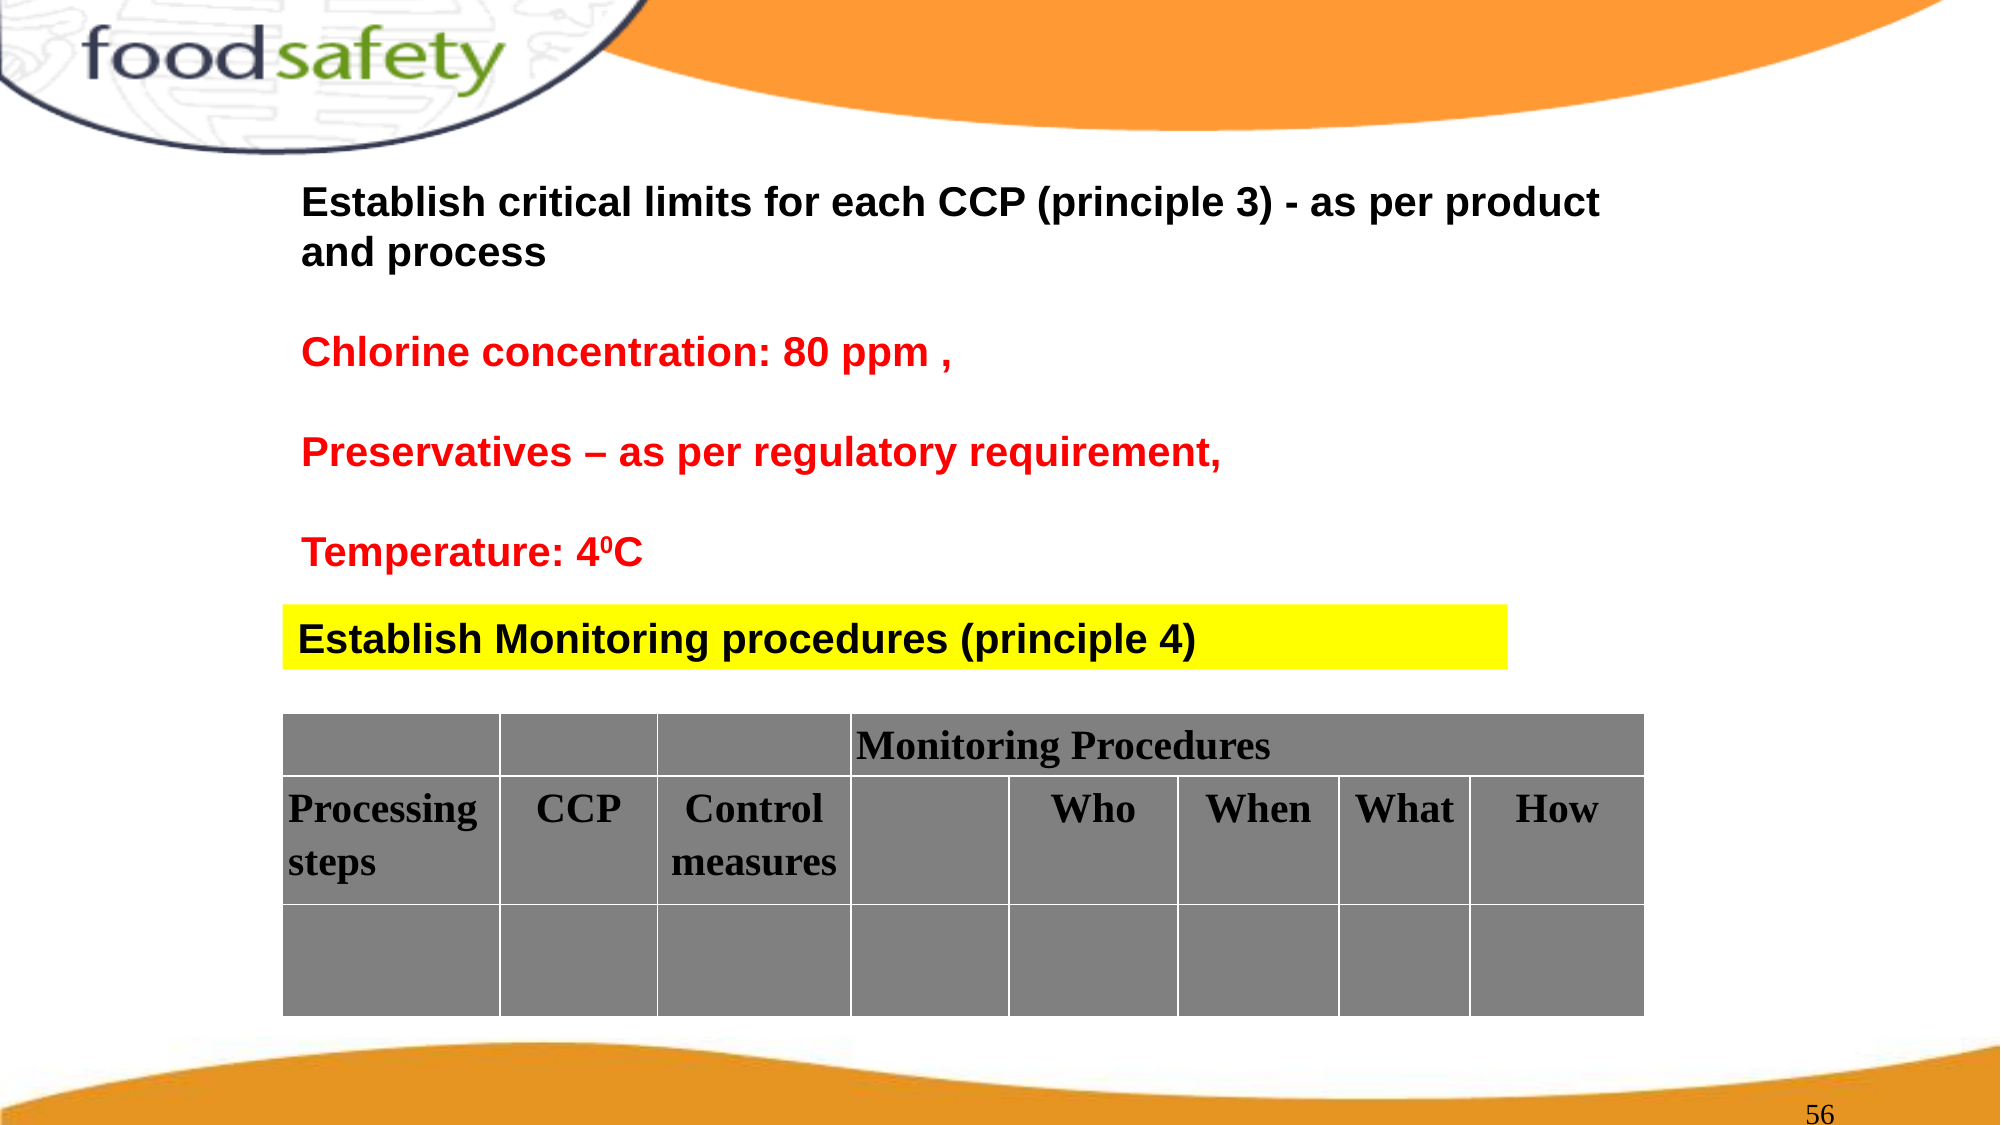

# Establish critical limits for each CCP (principle 3) - as per product and process Chlorine concentration: 80 ppm , Preservatives – as per regulatory requirement, Temperature: 40C
Establish Monitoring procedures (principle 4)
|  |  |  | Monitoring Procedures |  |  |  |  |
| --- | --- | --- | --- | --- | --- | --- | --- |
| Processing steps | CCP | Control measures |  | Who | When | What | How |
|  |  |  |  |  |  |  |  |
56